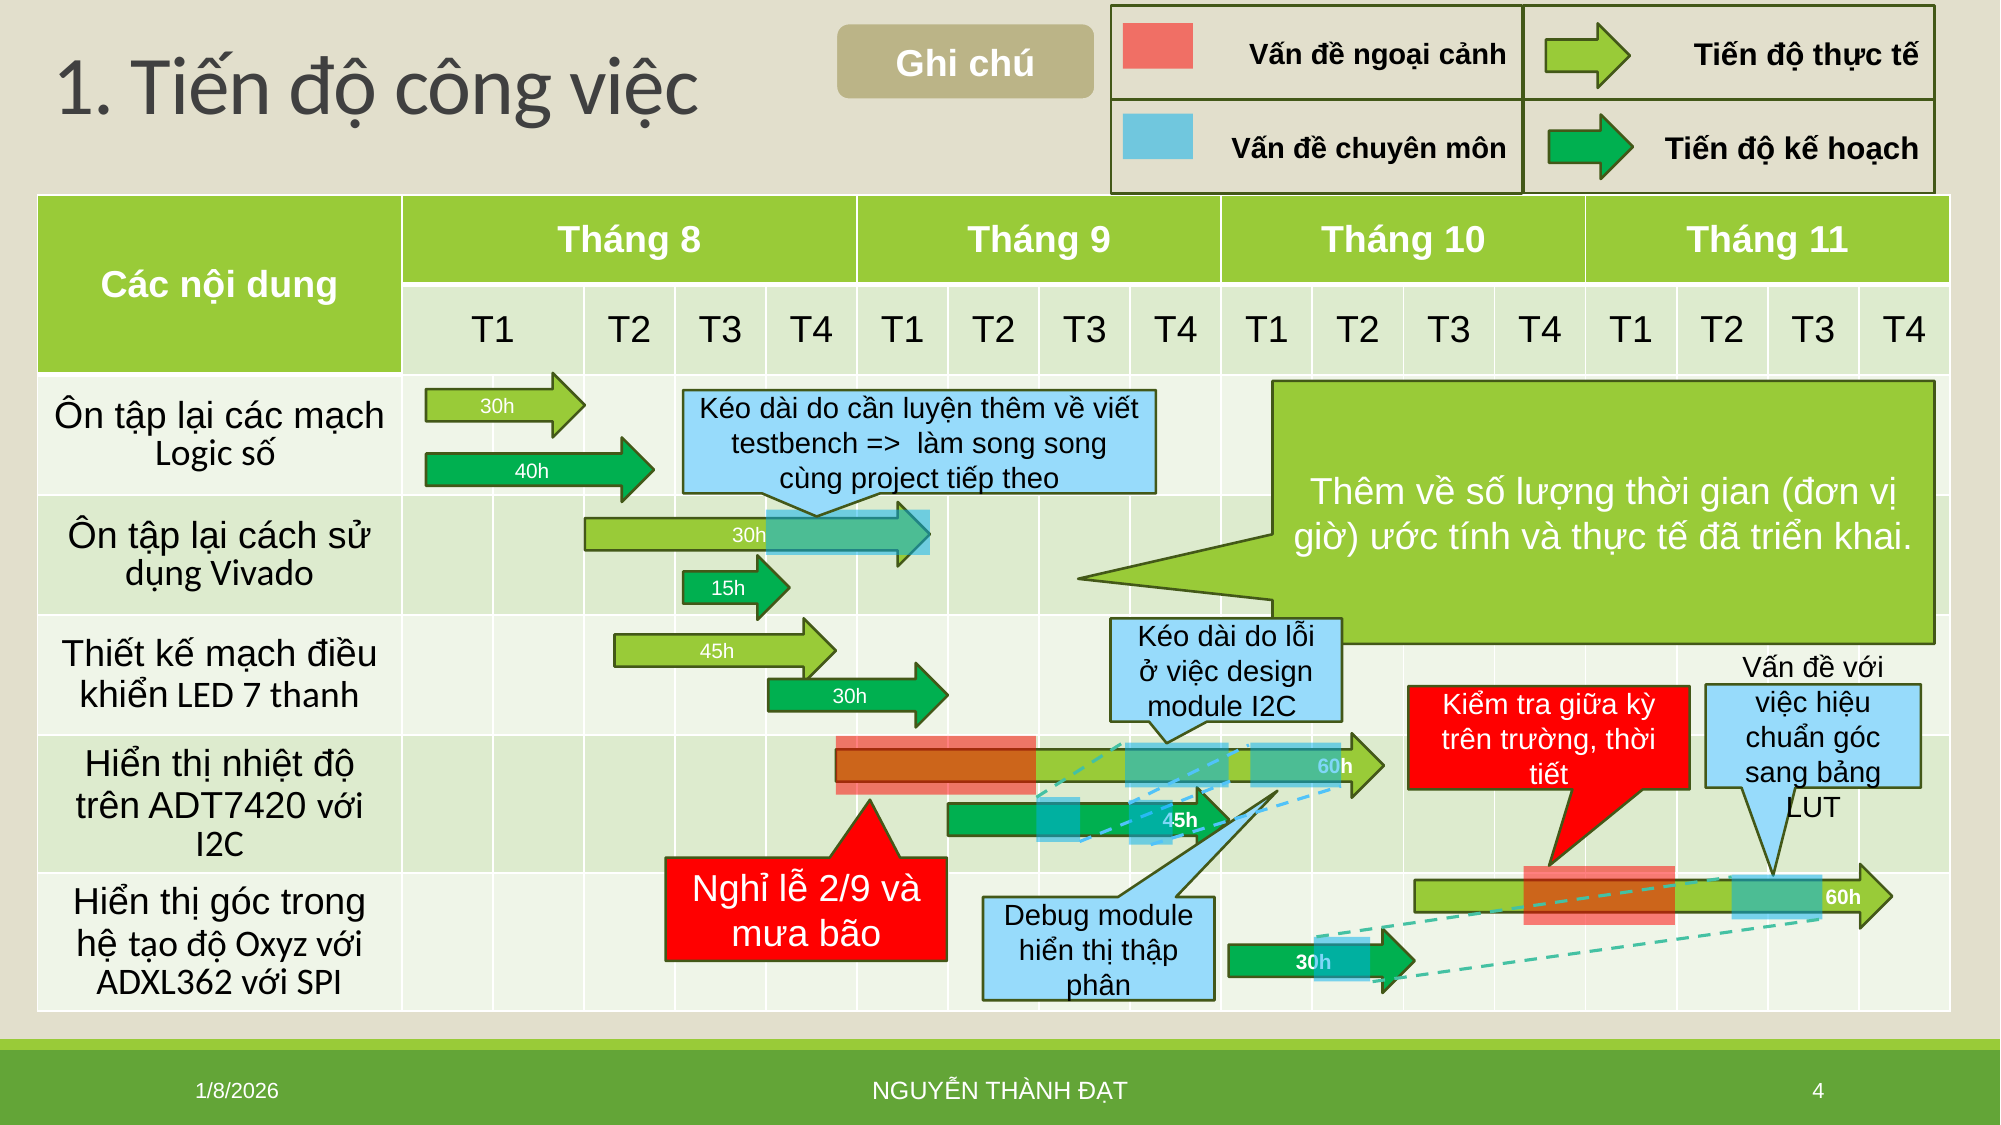

Vấn đề ngoại cảnh
Tiến độ thực tế
Ghi chú

# 1. Tiến độ công việc
  Vấn đề chuyên môn
Tiến độ kế hoạch

| Các nội dung | Tháng 8 |  |  |  |  | Tháng 9 |  |  |  | Tháng 10 |  |  |  | Tháng 11 |  |  |  |
| --- | --- | --- | --- | --- | --- | --- | --- | --- | --- | --- | --- | --- | --- | --- | --- | --- | --- |
|  | T1 |  | T2 | T3 | T4 | T1 | T2 | T3 | T4 | T1 | T2 | T3 | T4 | T1 | T2 | T3 | T4 |
| Ôn tập lại các mạch Logic số |  |  |  |  |  |  |  |  |  |  |  |  |  |  |  |  |  |
| Ôn tập lại cách sử dụng Vivado |  |  |  |  |  |  |  |  |  |  |  |  |  |  |  |  |  |
| Thiết kế mạch điều khiển LED 7 thanh |  |  |  |  |  |  |  |  |  |  |  |  |  |  |  |  |  |
| Hiển thị nhiệt độ trên ADT7420 với I2C |  |  |  |  |  |  |  |  |  |  |  |  |  |  |  |  |  |
| Hiển thị góc trong hệ tạo độ Oxyz với ADXL362 với SPI |  |  |  |  |  |  |  |  |  |  |  |  |  |  |  |  |  |
30h
Thêm về số lượng thời gian (đơn vị giờ) ước tính và thực tế đã triển khai.
Kéo dài do cần luyện thêm về viết testbench =>  làm song song cùng project tiếp theo
40h
30h

15h
45h
Kéo dài do lỗi ở việc design module I2C
30h
Vấn đề với việc hiệu chuẩn góc sang bảng LUT
Kiểm tra giữa kỳ trên trường, thời tiết
60h

45h

Nghỉ lễ 2/9 và mưa bão
60h

Debug module hiển thị thập phân
30h

1/8/2026
Nguyễn Thành Đạt
4